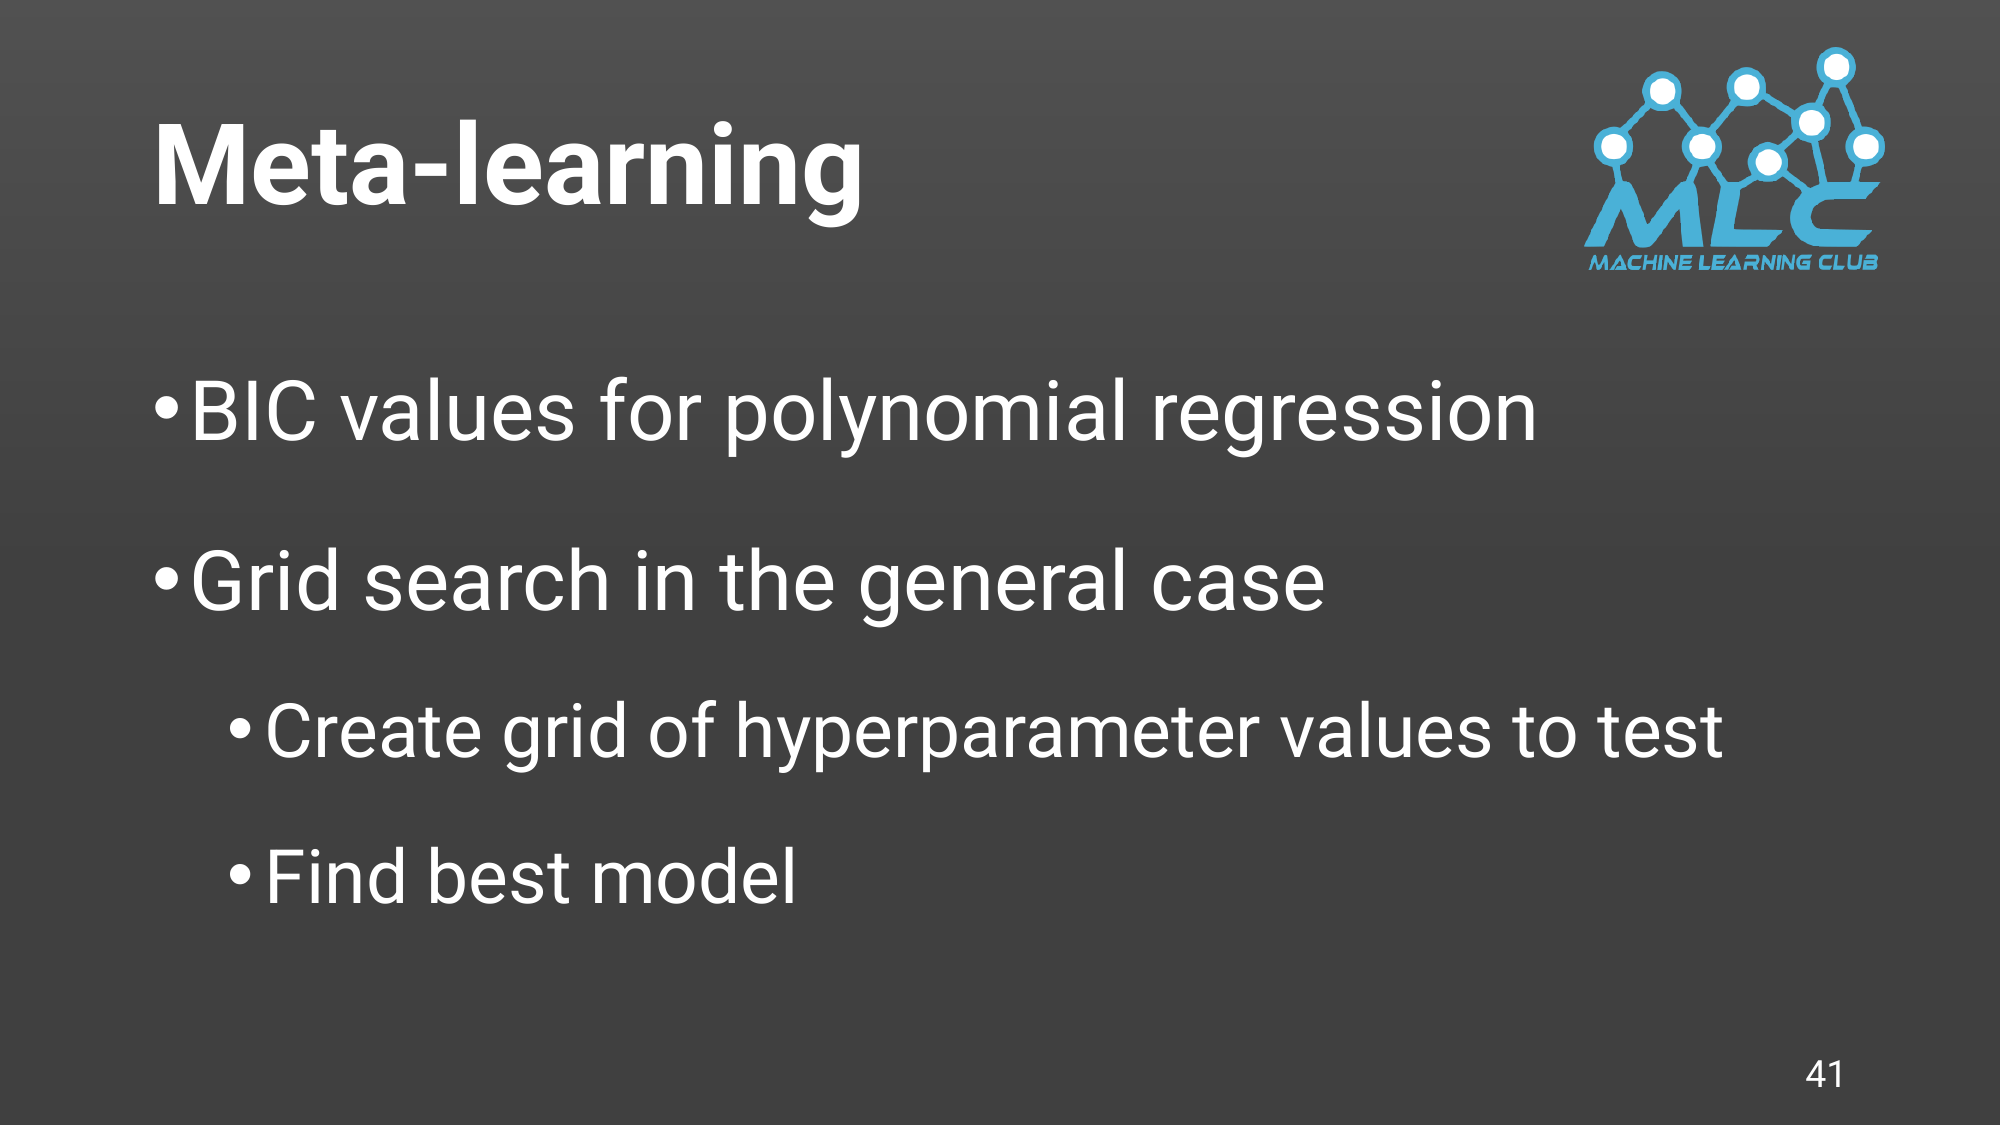

# Meta-learning
BIC values for polynomial regression
Grid search in the general case
Create grid of hyperparameter values to test
Find best model
41